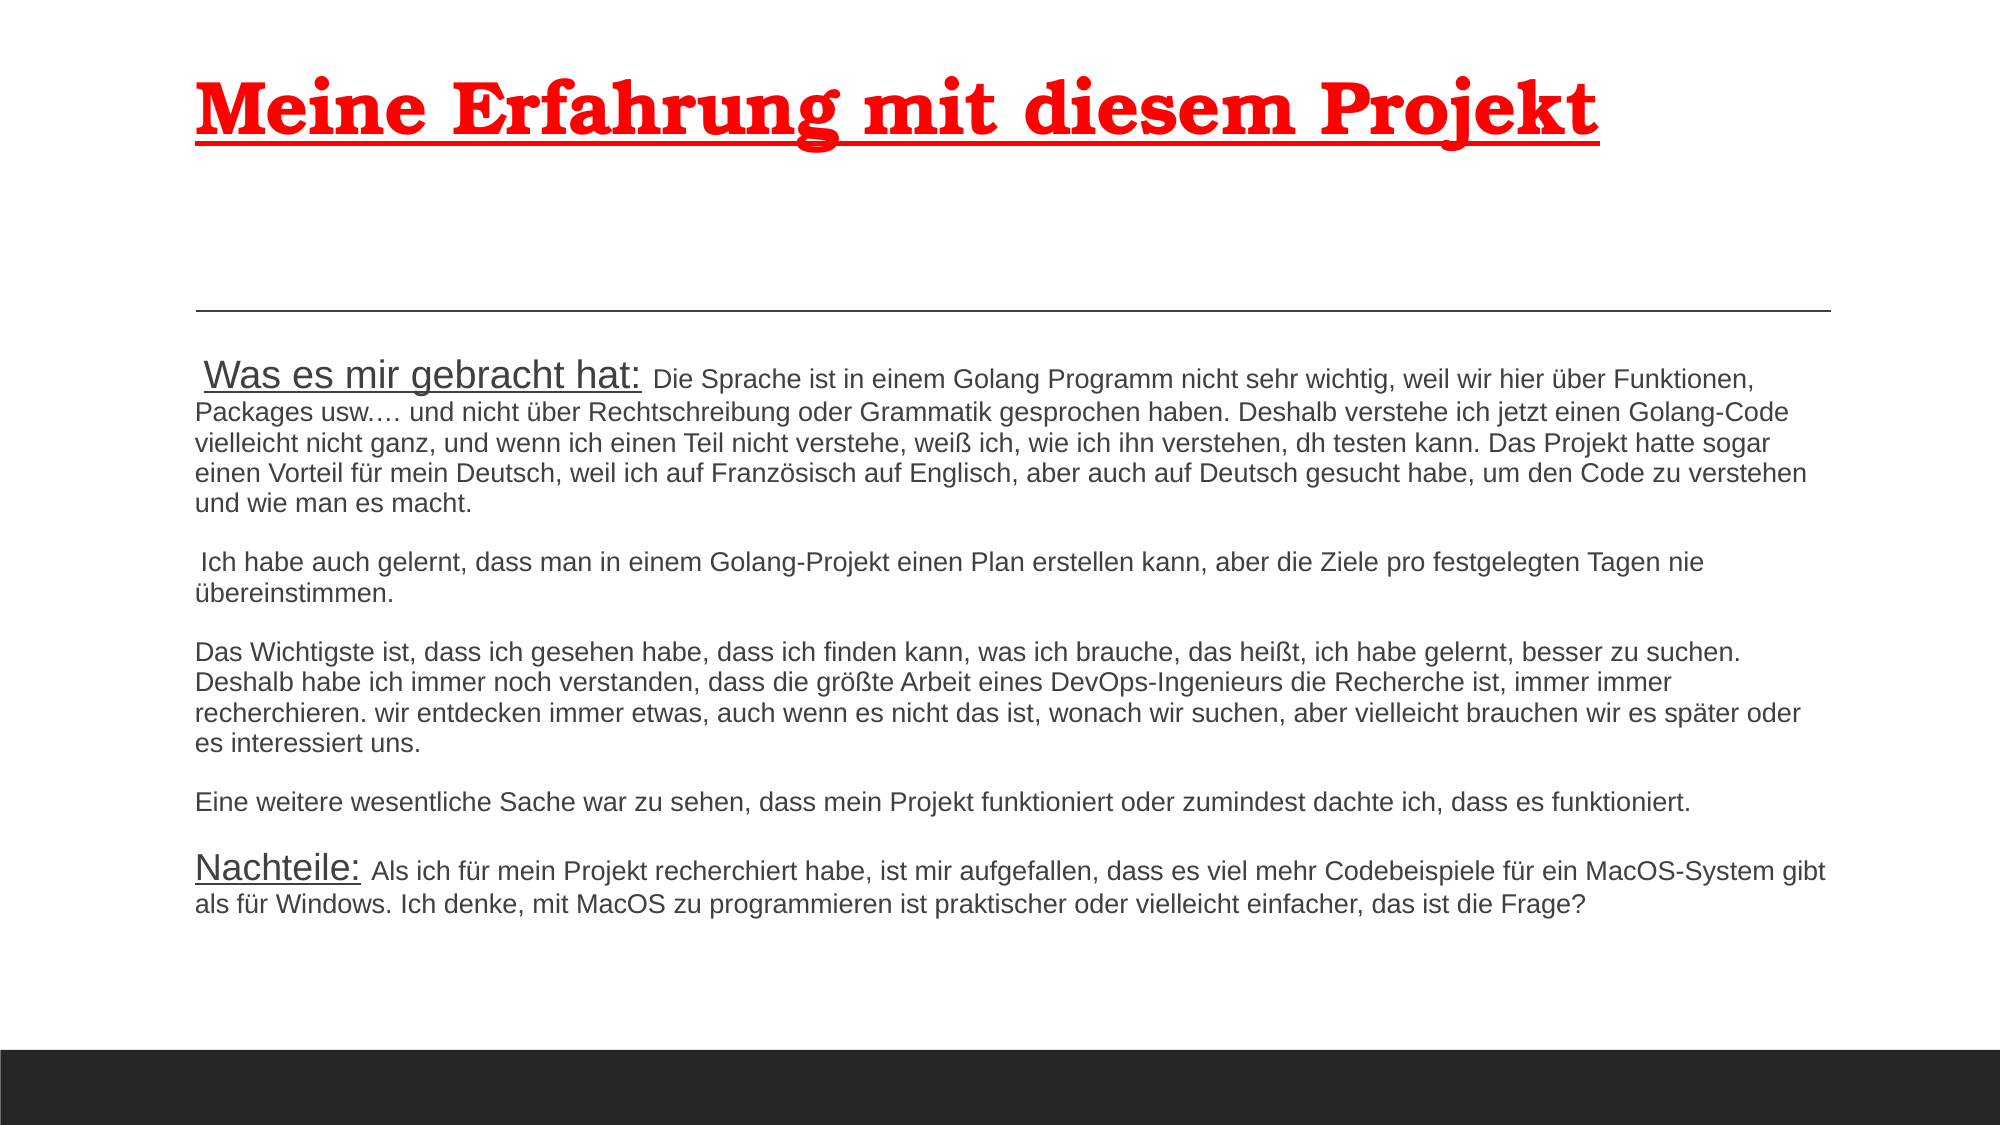

# Meine Erfahrung mit diesem Projekt
Was es mir gebracht hat: Die Sprache ist in einem Golang Programm nicht sehr wichtig, weil wir hier über Funktionen, Packages usw.… und nicht über Rechtschreibung oder Grammatik gesprochen haben. Deshalb verstehe ich jetzt einen Golang-Code vielleicht nicht ganz, und wenn ich einen Teil nicht verstehe, weiß ich, wie ich ihn verstehen, dh testen kann. Das Projekt hatte sogar einen Vorteil für mein Deutsch, weil ich auf Französisch auf Englisch, aber auch auf Deutsch gesucht habe, um den Code zu verstehen und wie man es macht.
Ich habe auch gelernt, dass man in einem Golang-Projekt einen Plan erstellen kann, aber die Ziele pro festgelegten Tagen nie übereinstimmen.
Das Wichtigste ist, dass ich gesehen habe, dass ich finden kann, was ich brauche, das heißt, ich habe gelernt, besser zu suchen. Deshalb habe ich immer noch verstanden, dass die größte Arbeit eines DevOps-Ingenieurs die Recherche ist, immer immer recherchieren. wir entdecken immer etwas, auch wenn es nicht das ist, wonach wir suchen, aber vielleicht brauchen wir es später oder es interessiert uns.
Eine weitere wesentliche Sache war zu sehen, dass mein Projekt funktioniert oder zumindest dachte ich, dass es funktioniert.
Nachteile: Als ich für mein Projekt recherchiert habe, ist mir aufgefallen, dass es viel mehr Codebeispiele für ein MacOS-System gibt als für Windows. Ich denke, mit MacOS zu programmieren ist praktischer oder vielleicht einfacher, das ist die Frage?